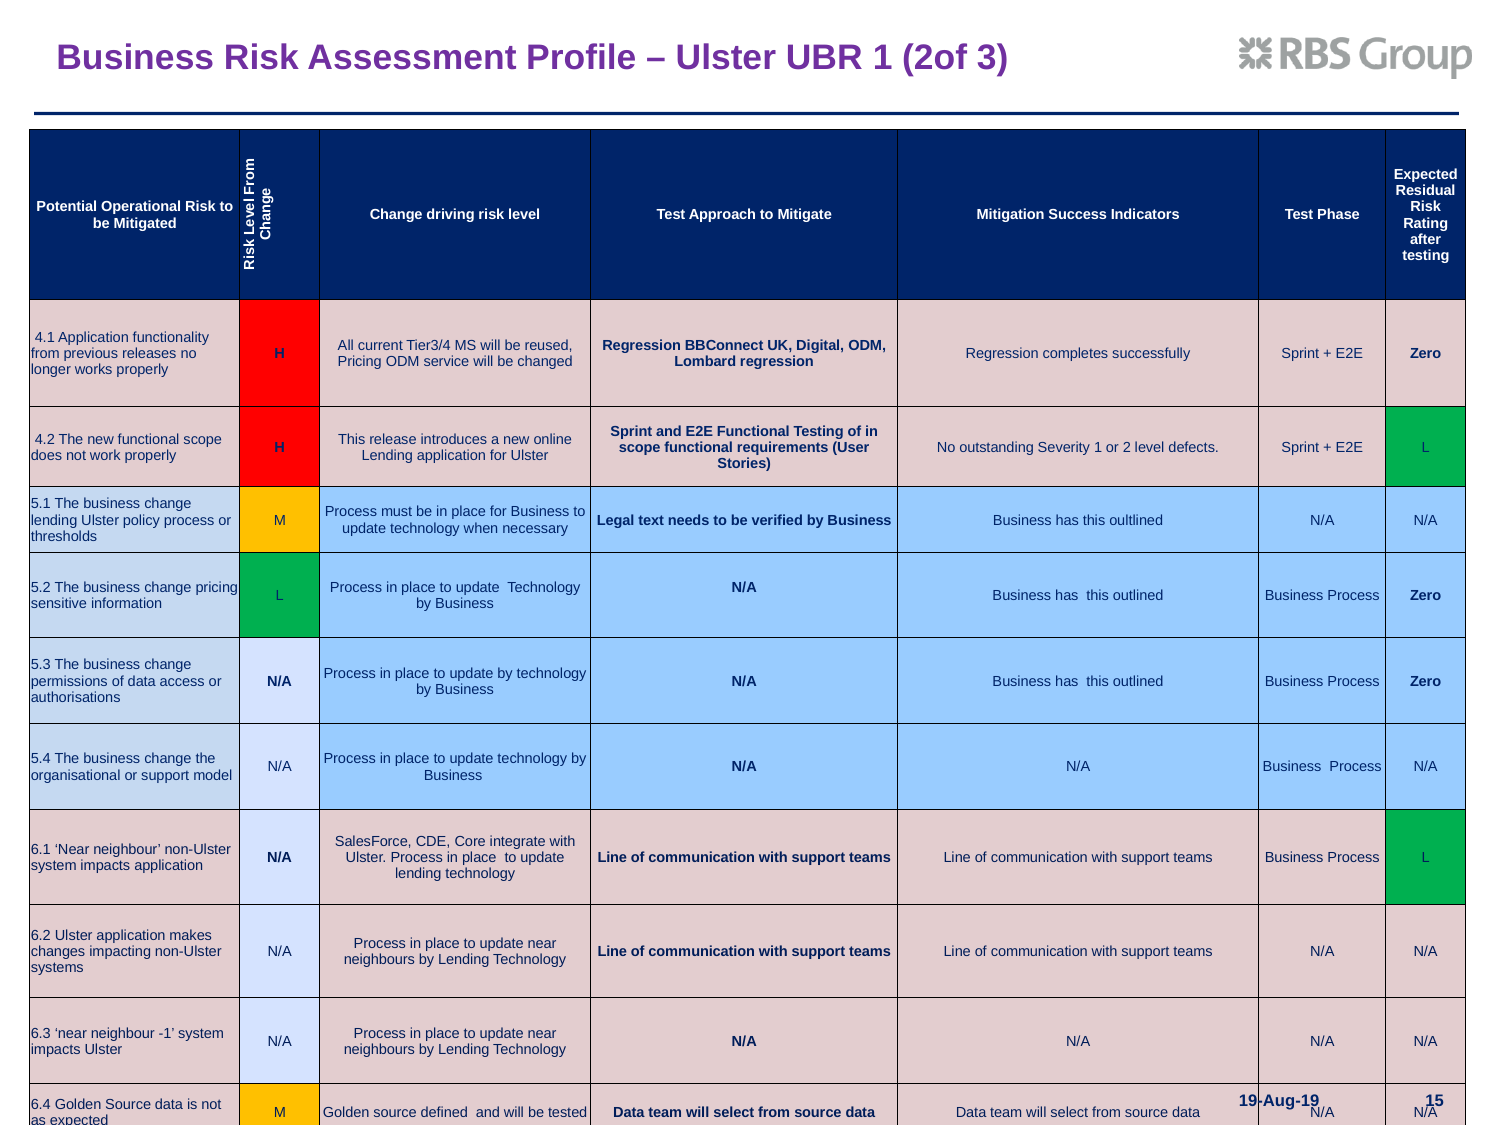

# Business Risk Assessment Profile – Ulster UBR 1 (2of 3)
| Potential Operational Risk to be Mitigated | Risk Level From Change | Change driving risk level | Test Approach to Mitigate | Mitigation Success Indicators | Test Phase | Expected Residual Risk Rating after testing |
| --- | --- | --- | --- | --- | --- | --- |
| 4.1 Application functionality from previous releases no longer works properly | H | All current Tier3/4 MS will be reused, Pricing ODM service will be changed | Regression BBConnect UK, Digital, ODM, Lombard regression | Regression completes successfully | Sprint + E2E | Zero |
| 4.2 The new functional scope does not work properly | H | This release introduces a new online Lending application for Ulster | Sprint and E2E Functional Testing of in scope functional requirements (User Stories) | No outstanding Severity 1 or 2 level defects. | Sprint + E2E | L |
| 5.1 The business change lending Ulster policy process or thresholds | M | Process must be in place for Business to update technology when necessary | Legal text needs to be verified by Business | Business has this oultlined | N/A | N/A |
| 5.2 The business change pricing sensitive information | L | Process in place to update Technology by Business | N/A | Business has this outlined | Business Process | Zero |
| 5.3 The business change permissions of data access or authorisations | N/A | Process in place to update by technology by Business | N/A | Business has this outlined | Business Process | Zero |
| 5.4 The business change the organisational or support model | N/A | Process in place to update technology by Business | N/A | N/A | Business Process | N/A |
| 6.1 ‘Near neighbour’ non-Ulster system impacts application | N/A | SalesForce, CDE, Core integrate with Ulster. Process in place to update lending technology | Line of communication with support teams | Line of communication with support teams | Business Process | L |
| 6.2 Ulster application makes changes impacting non-Ulster systems | N/A | Process in place to update near neighbours by Lending Technology | Line of communication with support teams | Line of communication with support teams | N/A | N/A |
| 6.3 ‘near neighbour -1’ system impacts Ulster | N/A | Process in place to update near neighbours by Lending Technology | N/A | N/A | N/A | N/A |
| 6.4 Golden Source data is not as expected | M | Golden source defined and will be tested | Data team will select from source data | Data team will select from source data | N/A | N/A |
15
19-Aug-19